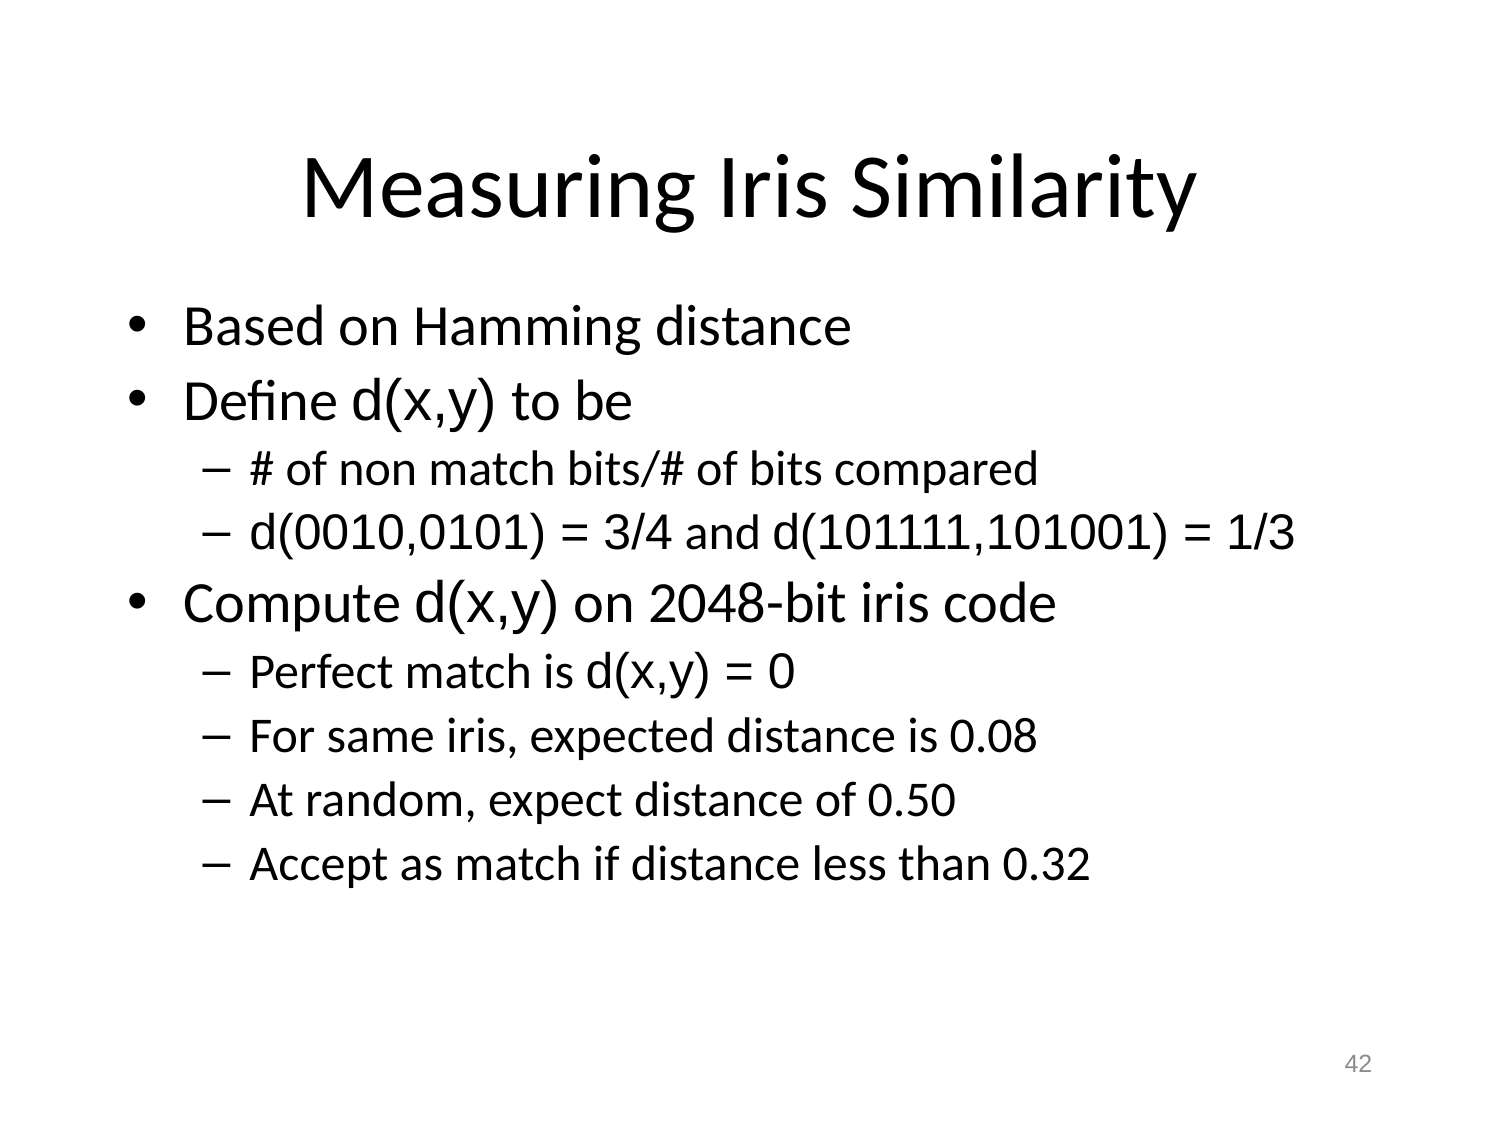

# Measuring Iris Similarity
Based on Hamming distance
Define d(x,y) to be
# of non match bits/# of bits compared
d(0010,0101) = 3/4 and d(101111,101001) = 1/3
Compute d(x,y) on 2048-bit iris code
Perfect match is d(x,y) = 0
For same iris, expected distance is 0.08
At random, expect distance of 0.50
Accept as match if distance less than 0.32
42